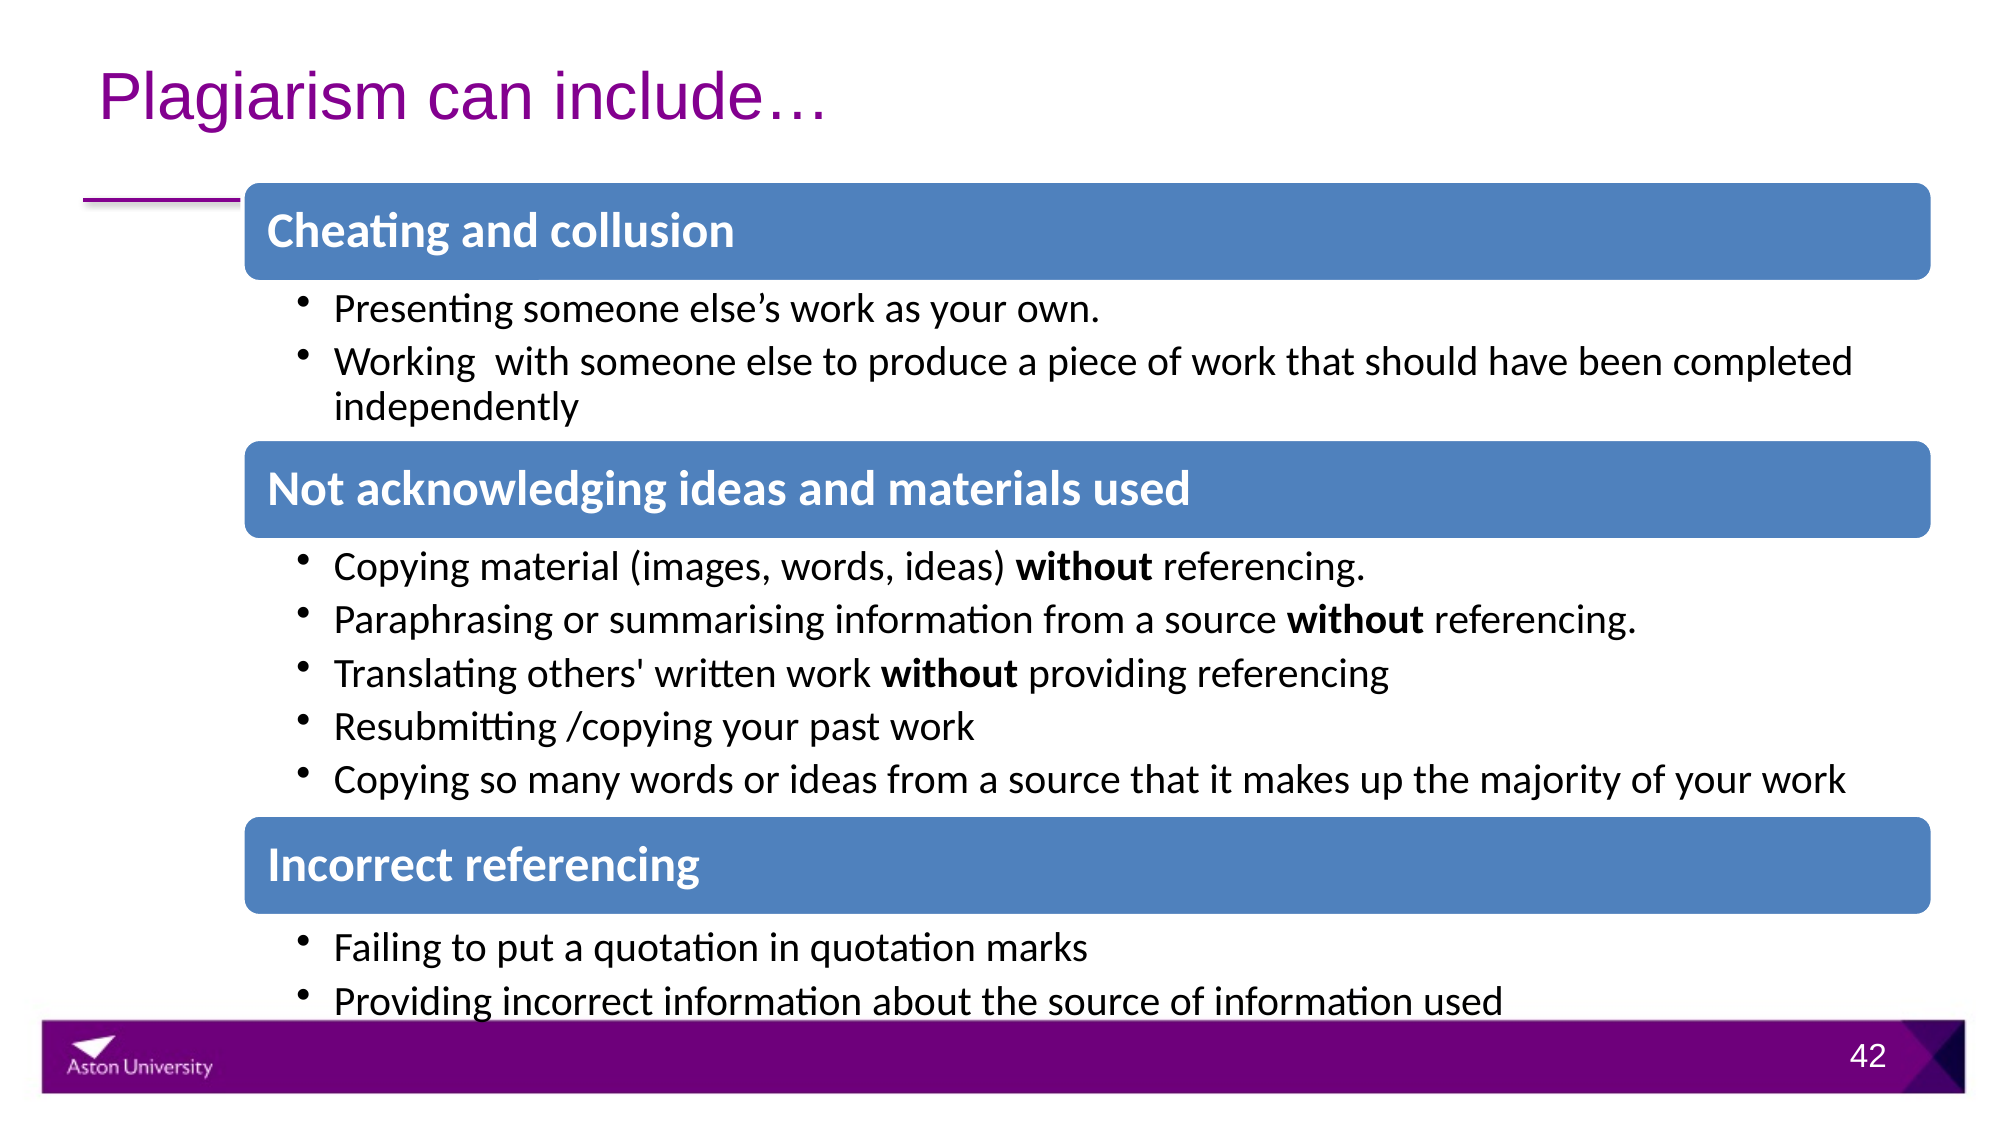

# Plagiarism can include…
Cheating and collusion
Presenting someone else’s work as your own.
Working  with someone else to produce a piece of work that should have been completed independently
Not acknowledging ideas and materials used
Copying material (images, words, ideas) without referencing.
Paraphrasing or summarising information from a source without referencing.
Translating others' written work without providing referencing
Resubmitting /copying your past work
Copying so many words or ideas from a source that it makes up the majority of your work
Incorrect referencing
Failing to put a quotation in quotation marks
Providing incorrect information about the source of information used